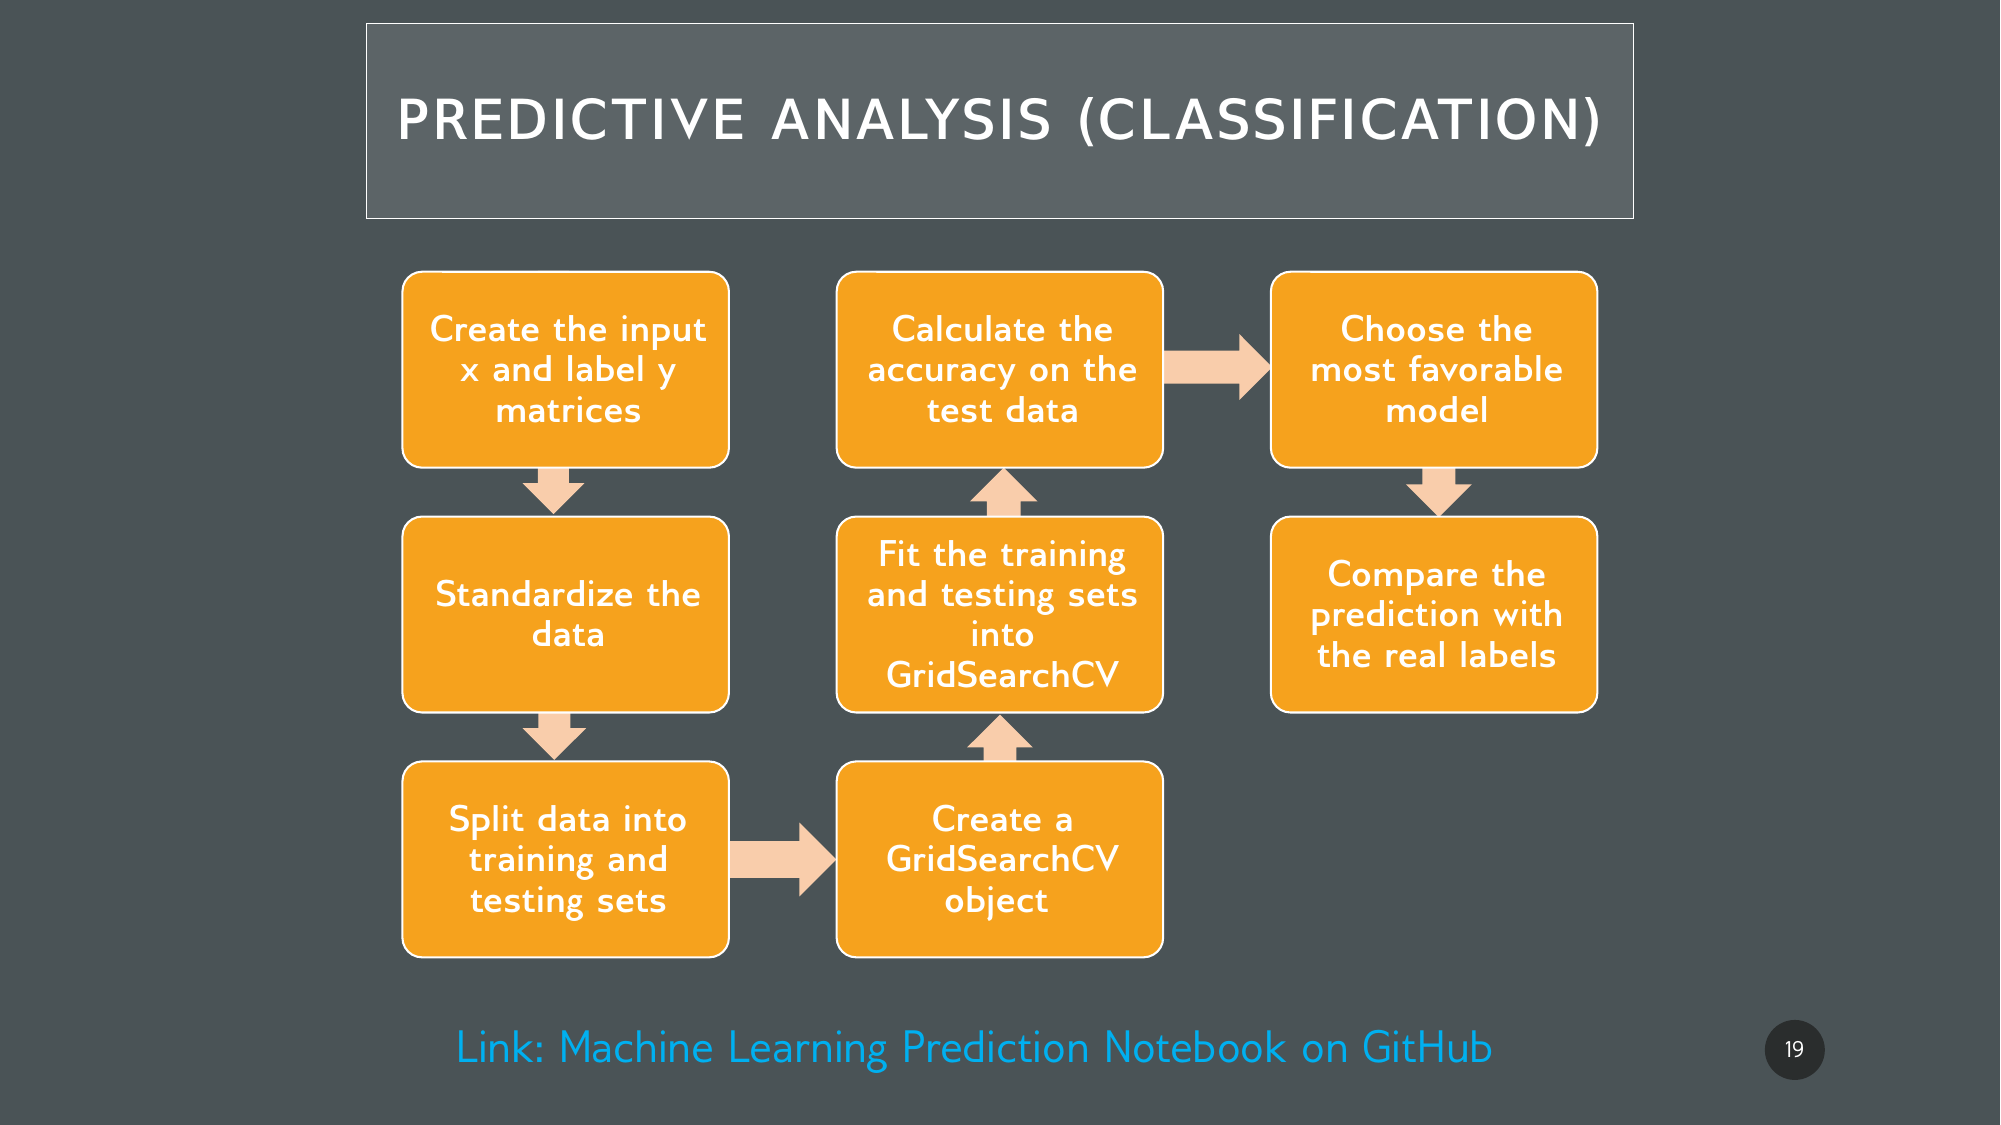

Predictive analysis (classification)
Create the input x and label y matrices
Standardize the data
Split data into training and testing sets
Create a GridSearchCV object
Fit the training and testing sets into GridSearchCV
Calculate the accuracy on the test data
Choose the most favorable model
Compare the prediction with the real labels

Link: Machine Learning Prediction Notebook on GitHub
19